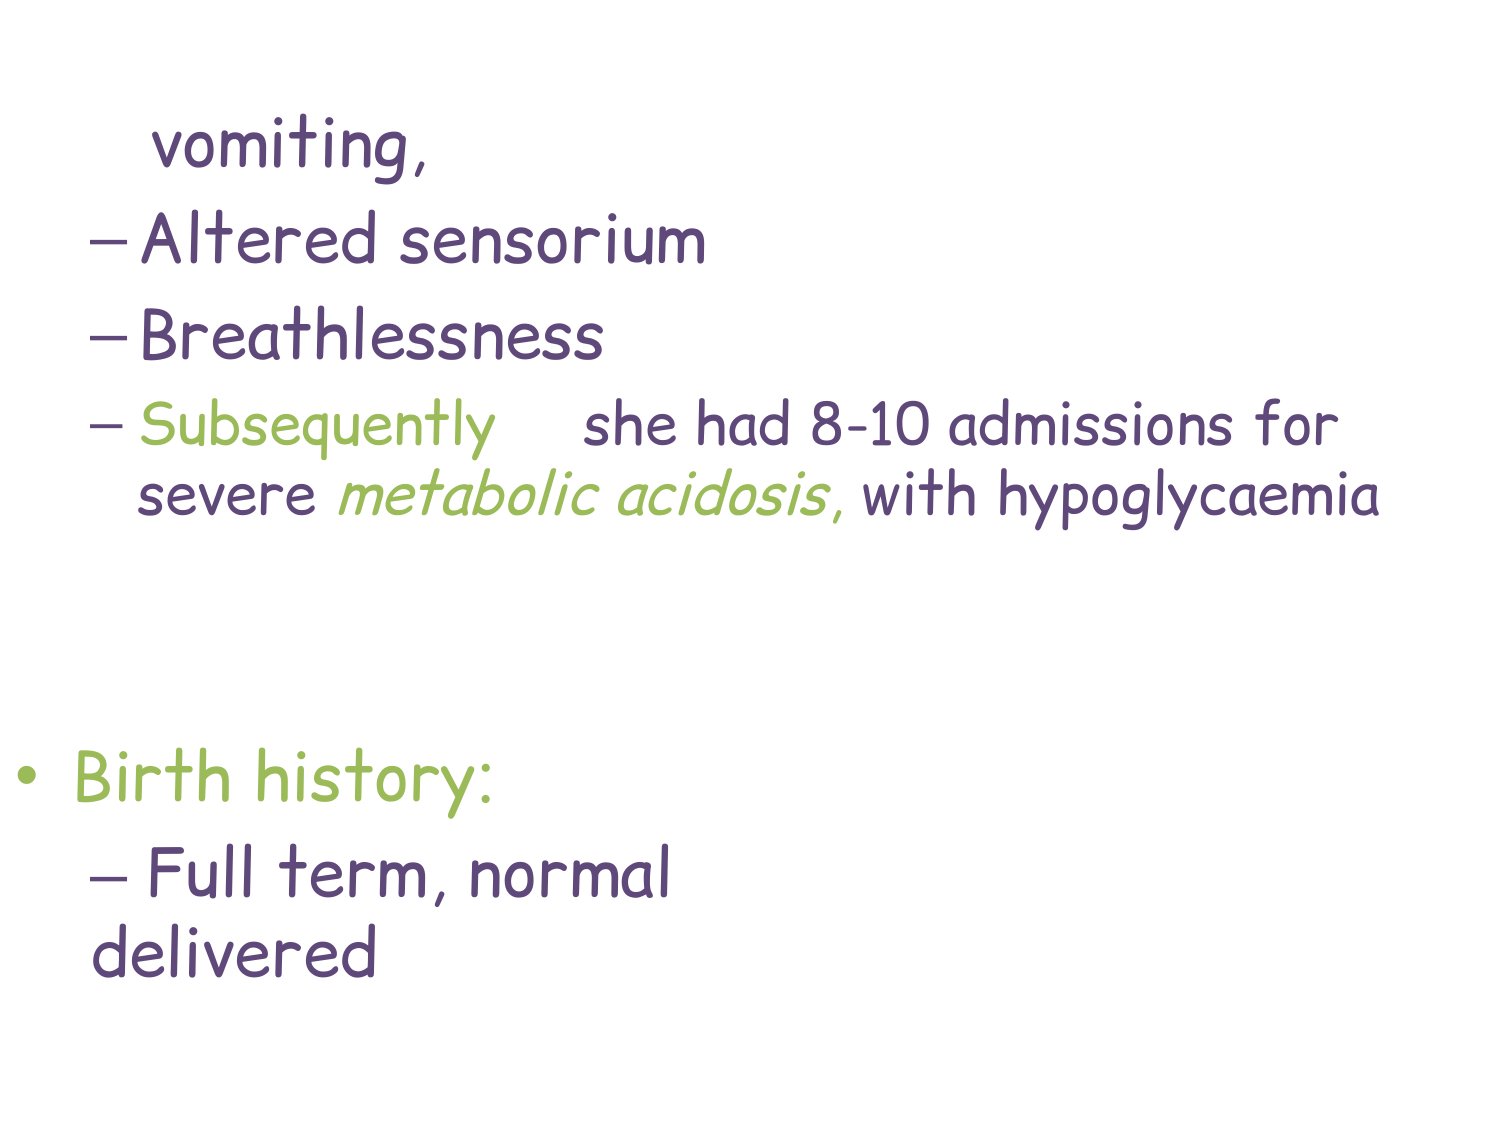

# vomiting,
Altered sensorium
Breathlessness
Subsequently	she had 8-10 admissions for  severe metabolic acidosis, with hypoglycaemia
Birth history:
– Full term, normal delivered